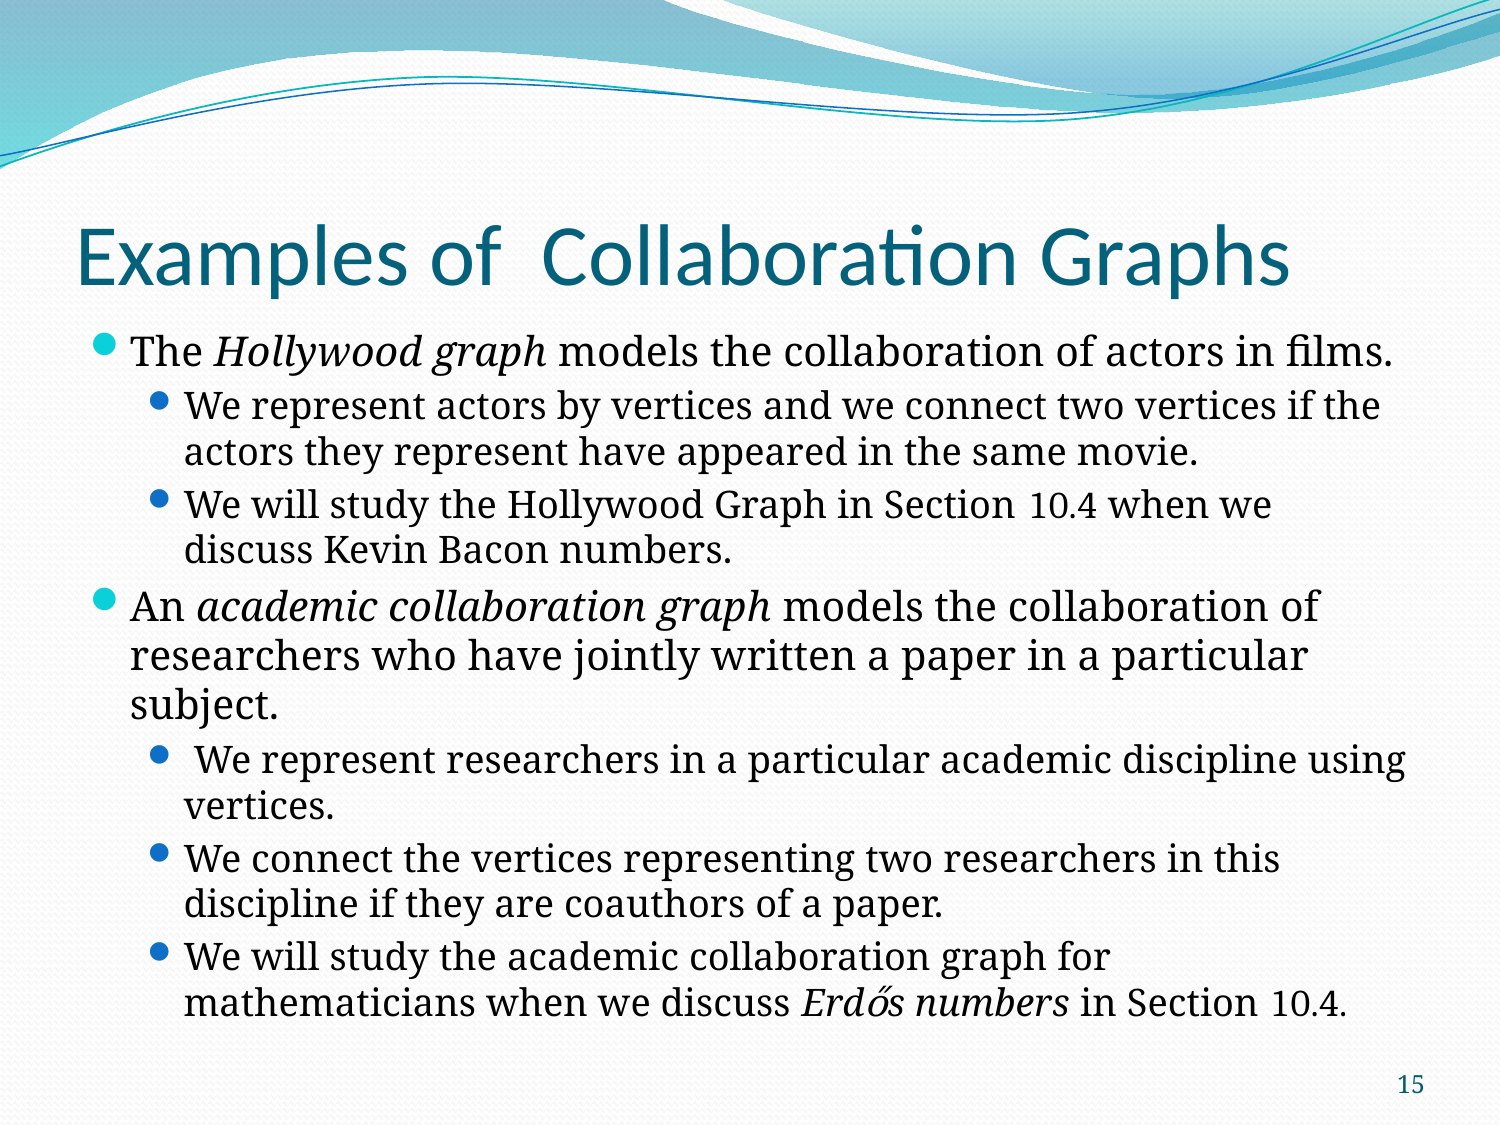

# Examples of  Collaboration Graphs
The Hollywood graph models the collaboration of actors in films.
We represent actors by vertices and we connect two vertices if the actors they represent have appeared in the same movie.
We will study the Hollywood Graph in Section 10.4 when we discuss Kevin Bacon numbers.
An academic collaboration graph models the collaboration of researchers who have jointly written a paper in a particular subject.
 We represent researchers in a particular academic discipline using vertices.
We connect the vertices representing two researchers in this discipline if they are coauthors of a paper.
We will study the academic collaboration graph for mathematicians when we discuss Erdős numbers in Section 10.4.

15